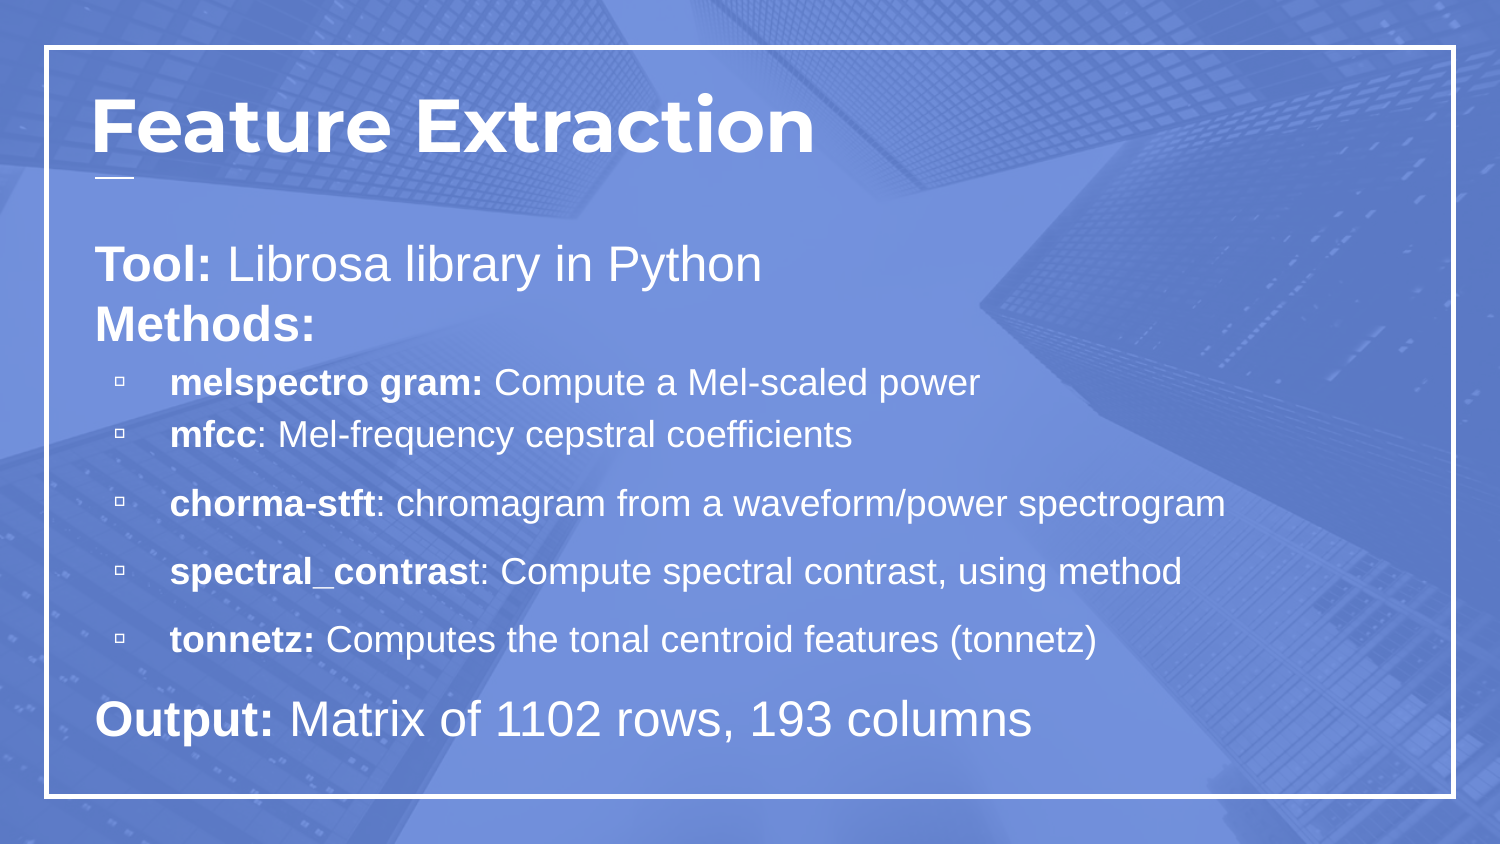

# Feature Extraction
Tool: Librosa library in Python
Methods:
melspectro gram: Compute a Mel-scaled power
mfcc: Mel-frequency cepstral coefficients
chorma-stft: chromagram from a waveform/power spectrogram
spectral_contrast: Compute spectral contrast, using method
tonnetz: Computes the tonal centroid features (tonnetz)
Output: Matrix of 1102 rows, 193 columns